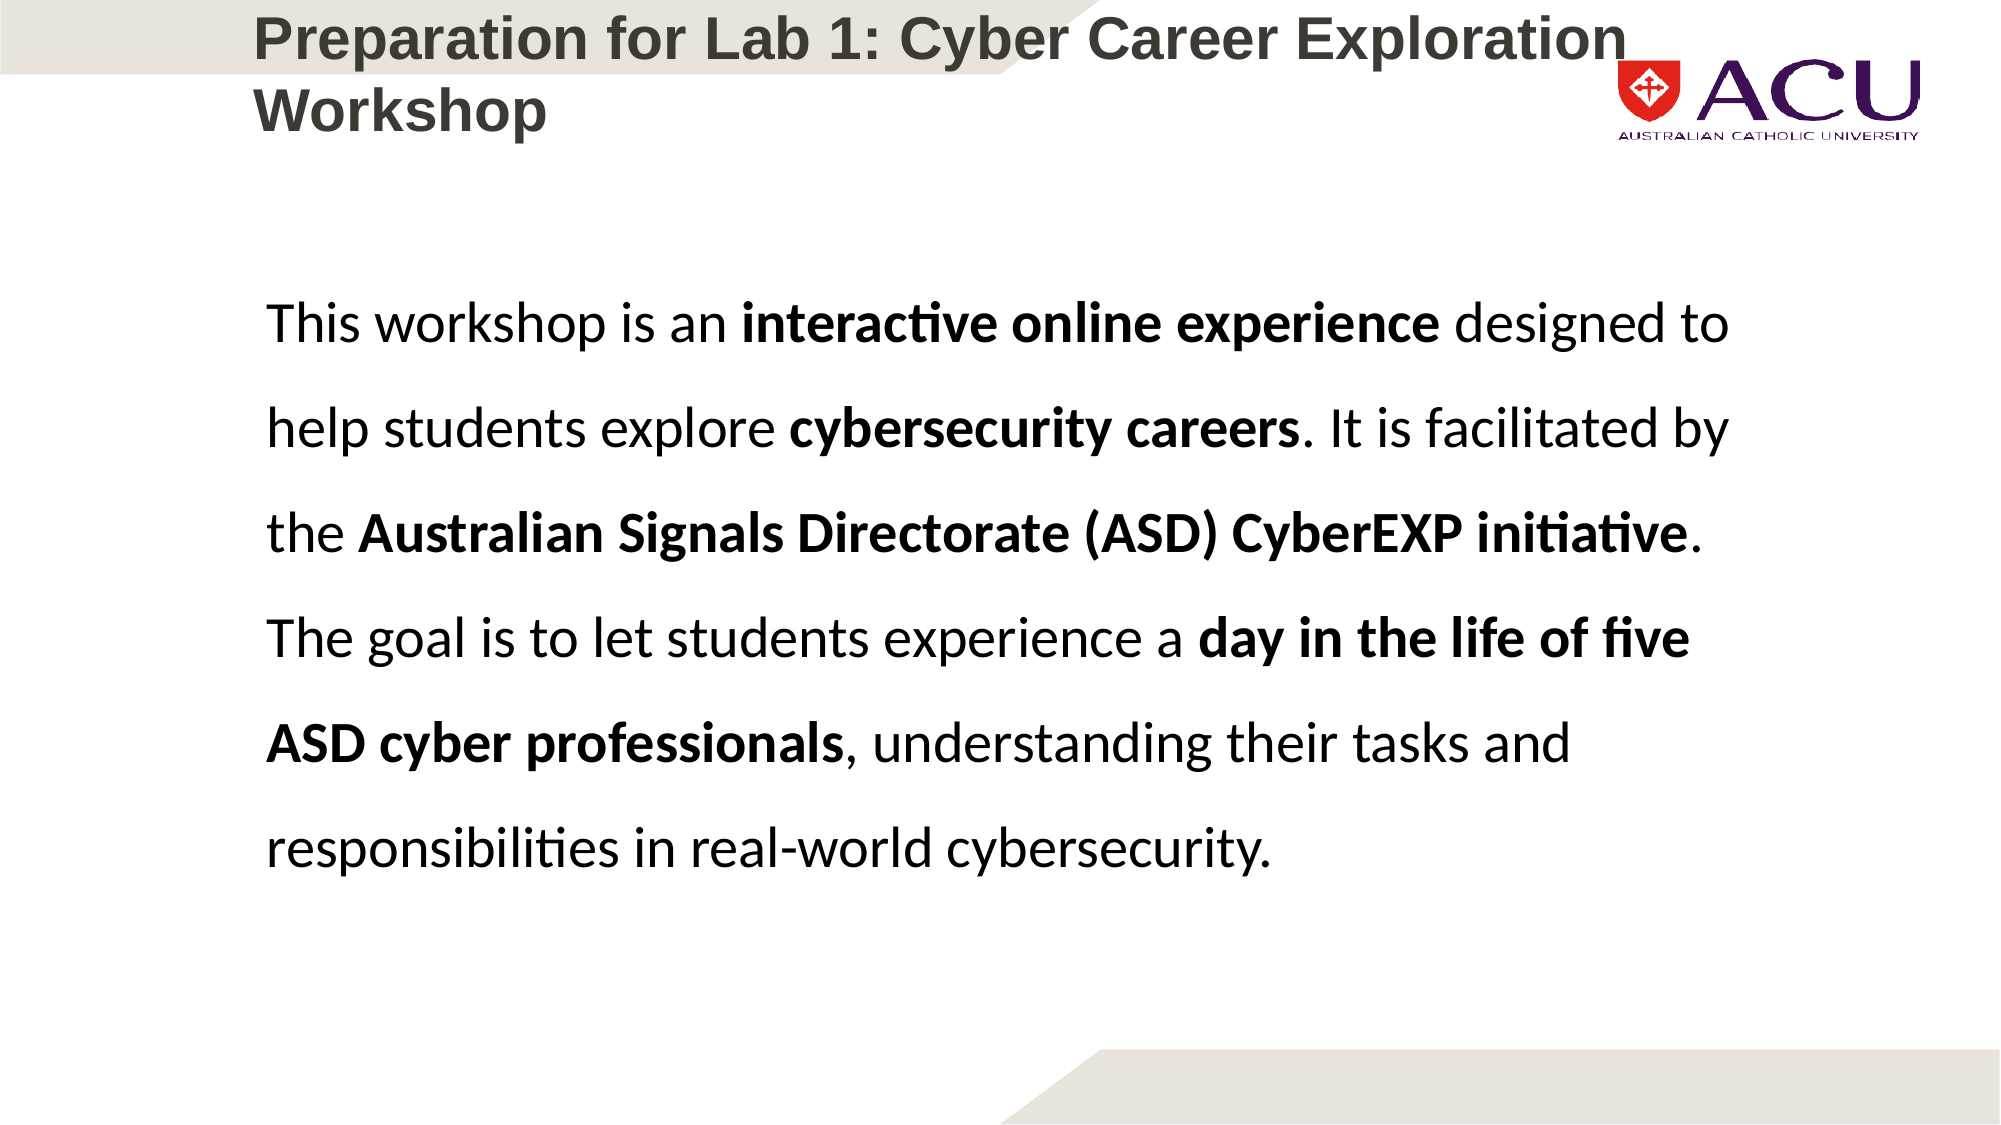

# Preparation for Lab 1: Cyber Career Exploration Workshop
This workshop is an interactive online experience designed to help students explore cybersecurity careers. It is facilitated by the Australian Signals Directorate (ASD) CyberEXP initiative. The goal is to let students experience a day in the life of five ASD cyber professionals, understanding their tasks and responsibilities in real-world cybersecurity.